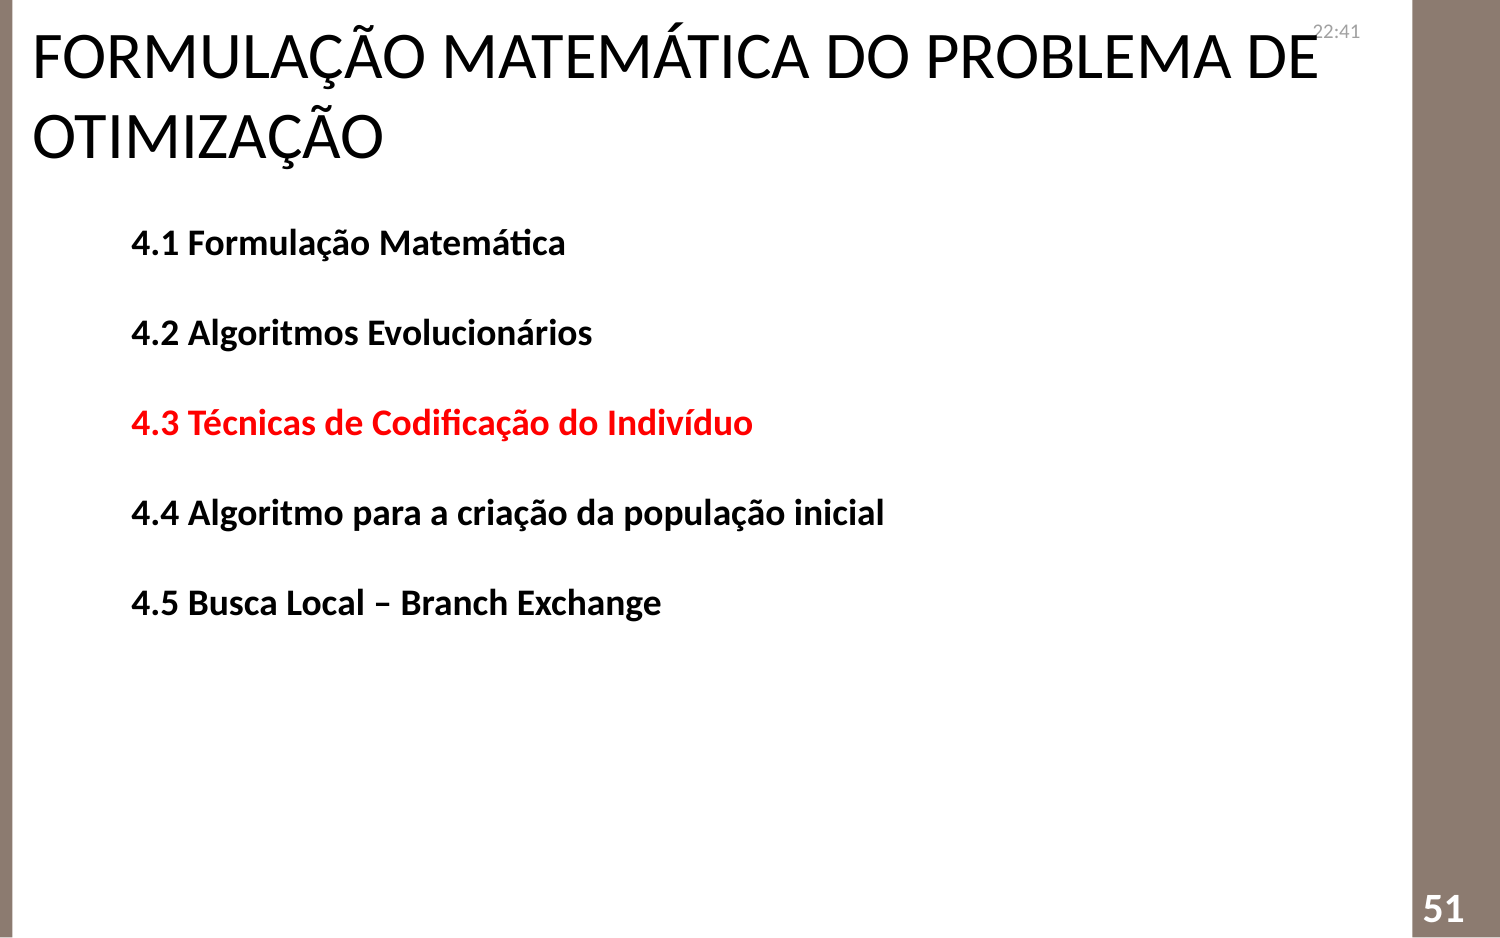

Formulação Matemática do Problema de Otimização
22:41
#
4.1 Formulação Matemática

4.2 Algoritmos Evolucionários

4.3 Técnicas de Codificação do Indivíduo

4.4 Algoritmo para a criação da população inicial

4.5 Busca Local – Branch Exchange

51